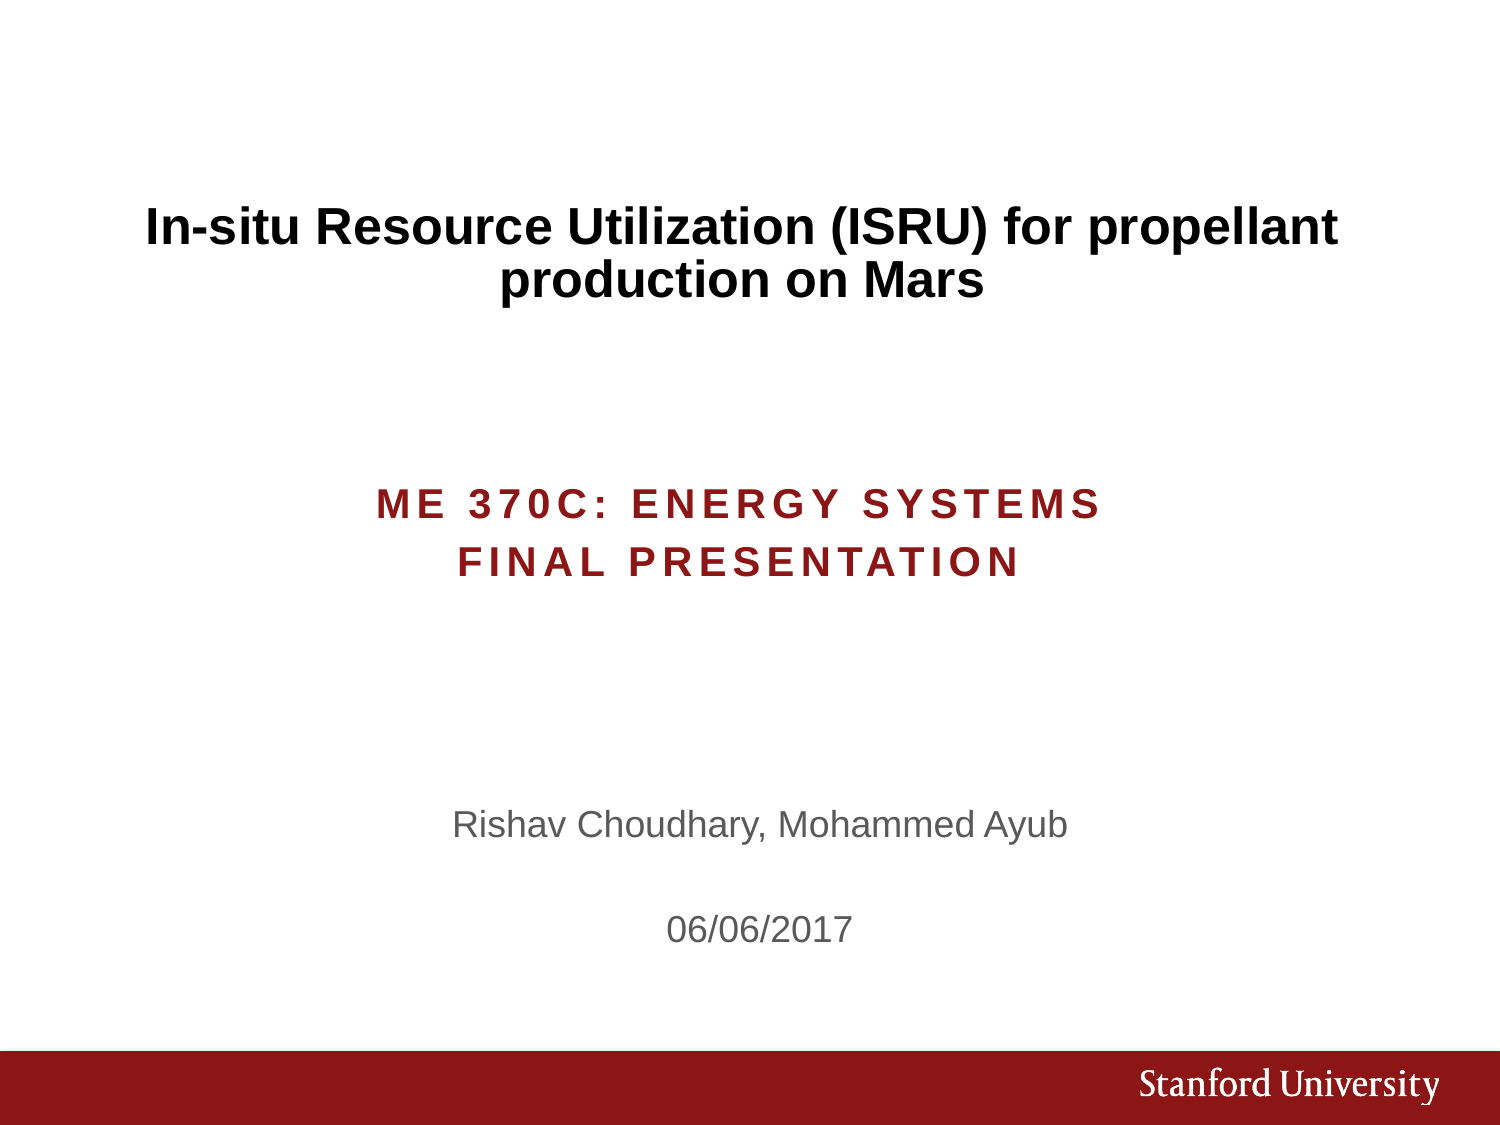

# In-situ Resource Utilization (ISRU) for propellant production on Mars
ME 370C: ENERGY SYSTEMS
FINAL PRESENTATION
Rishav Choudhary, Mohammed Ayub

06/06/2017